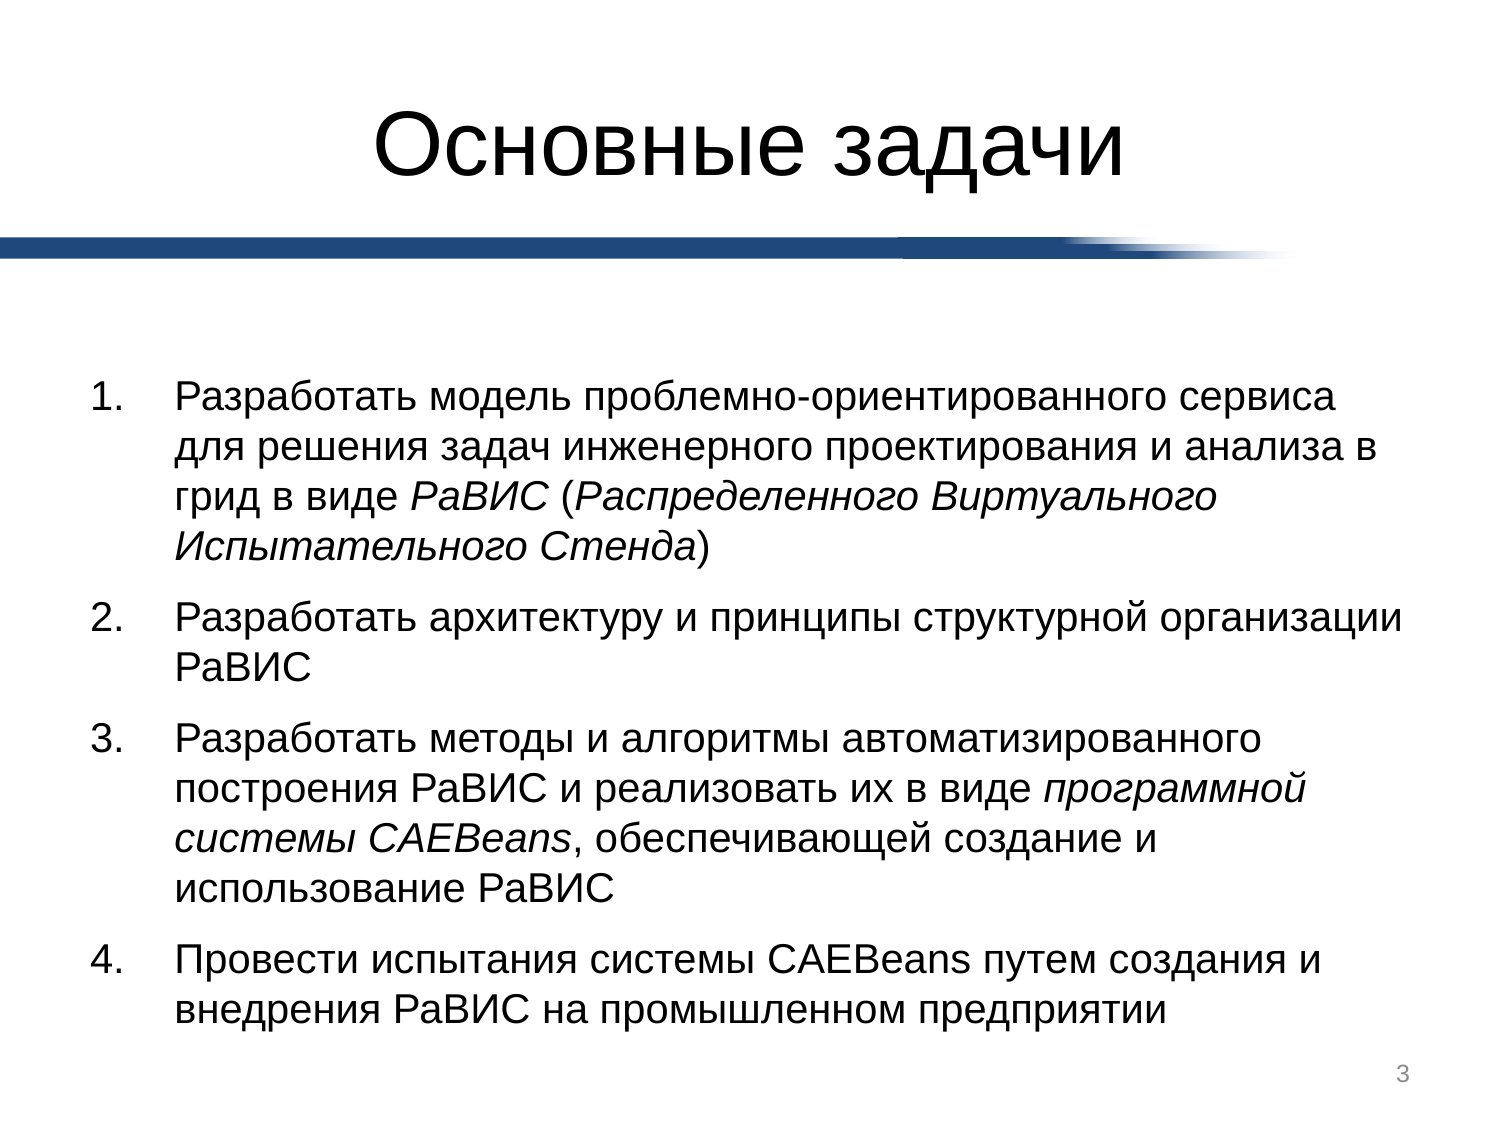

# Основные задачи
Разработать модель проблемно-ориентированного сервиса для решения задач инженерного проектирования и анализа в грид в виде РаВИС (Распределенного Виртуального Испытательного Стенда)
Разработать архитектуру и принципы структурной организации РаВИС
Разработать методы и алгоритмы автоматизированного построения РаВИС и реализовать их в виде программной системы CAEBeans, обеспечивающей создание и использование РаВИС
Провести испытания системы CAEBeans путем создания и внедрения РаВИС на промышленном предприятии
3